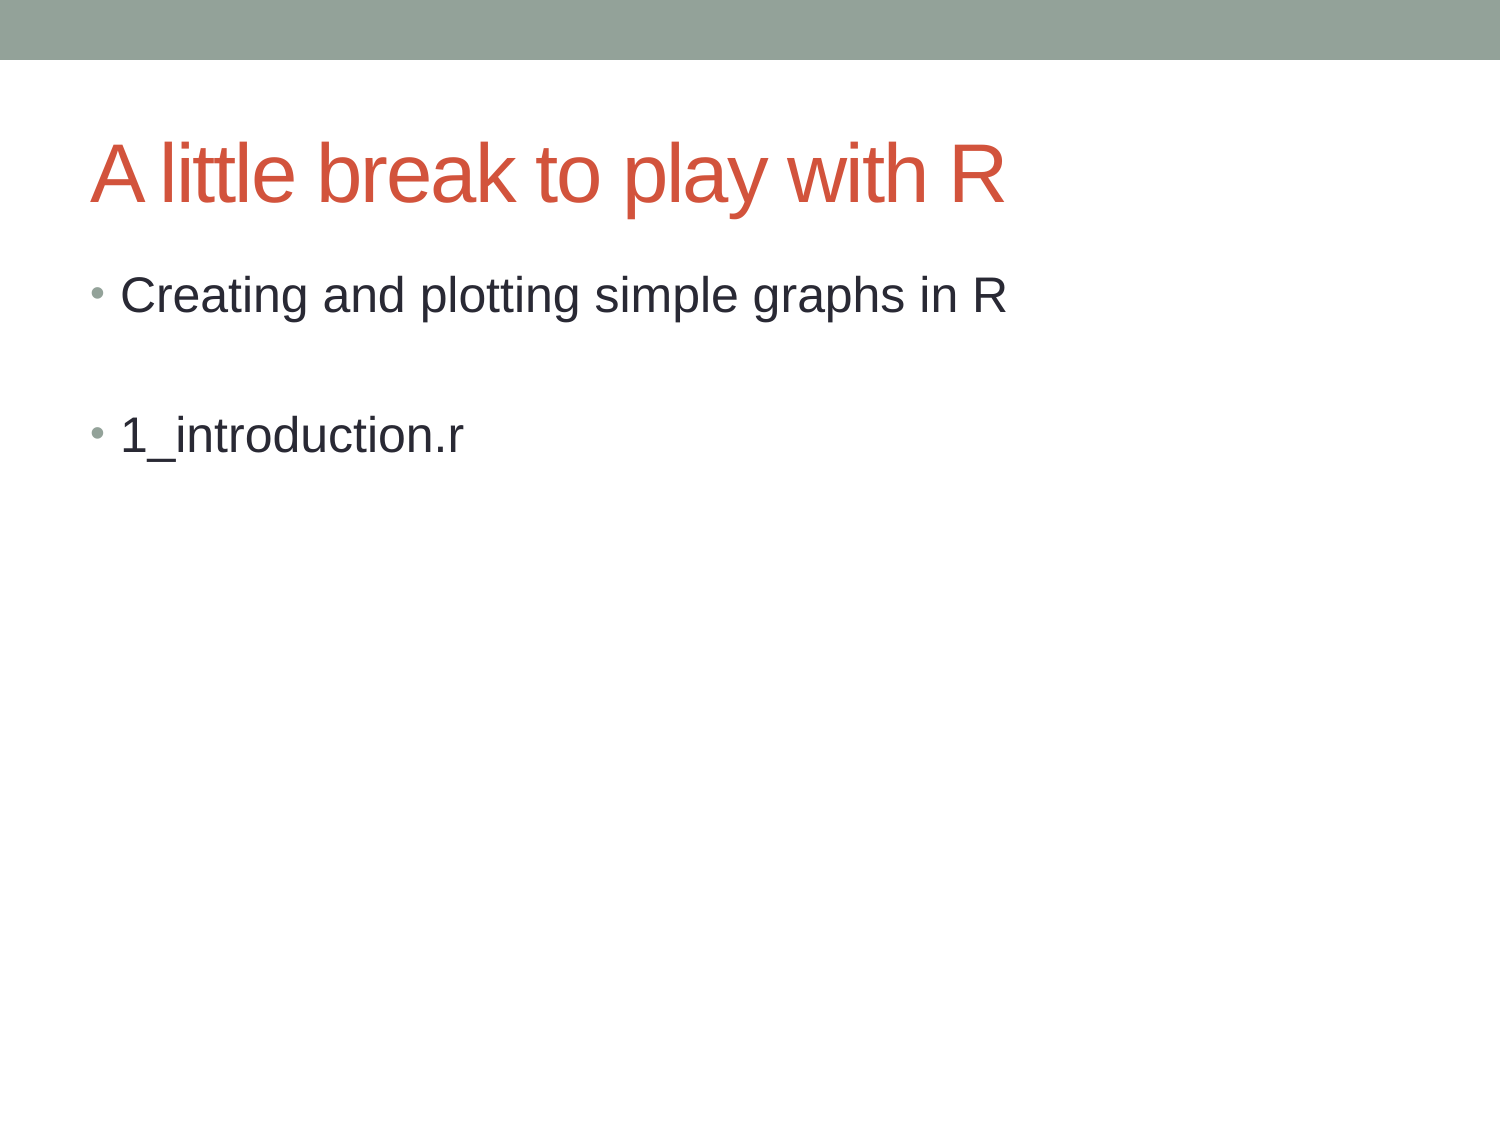

# A little break to play with R
Creating and plotting simple graphs in R

1_introduction.r